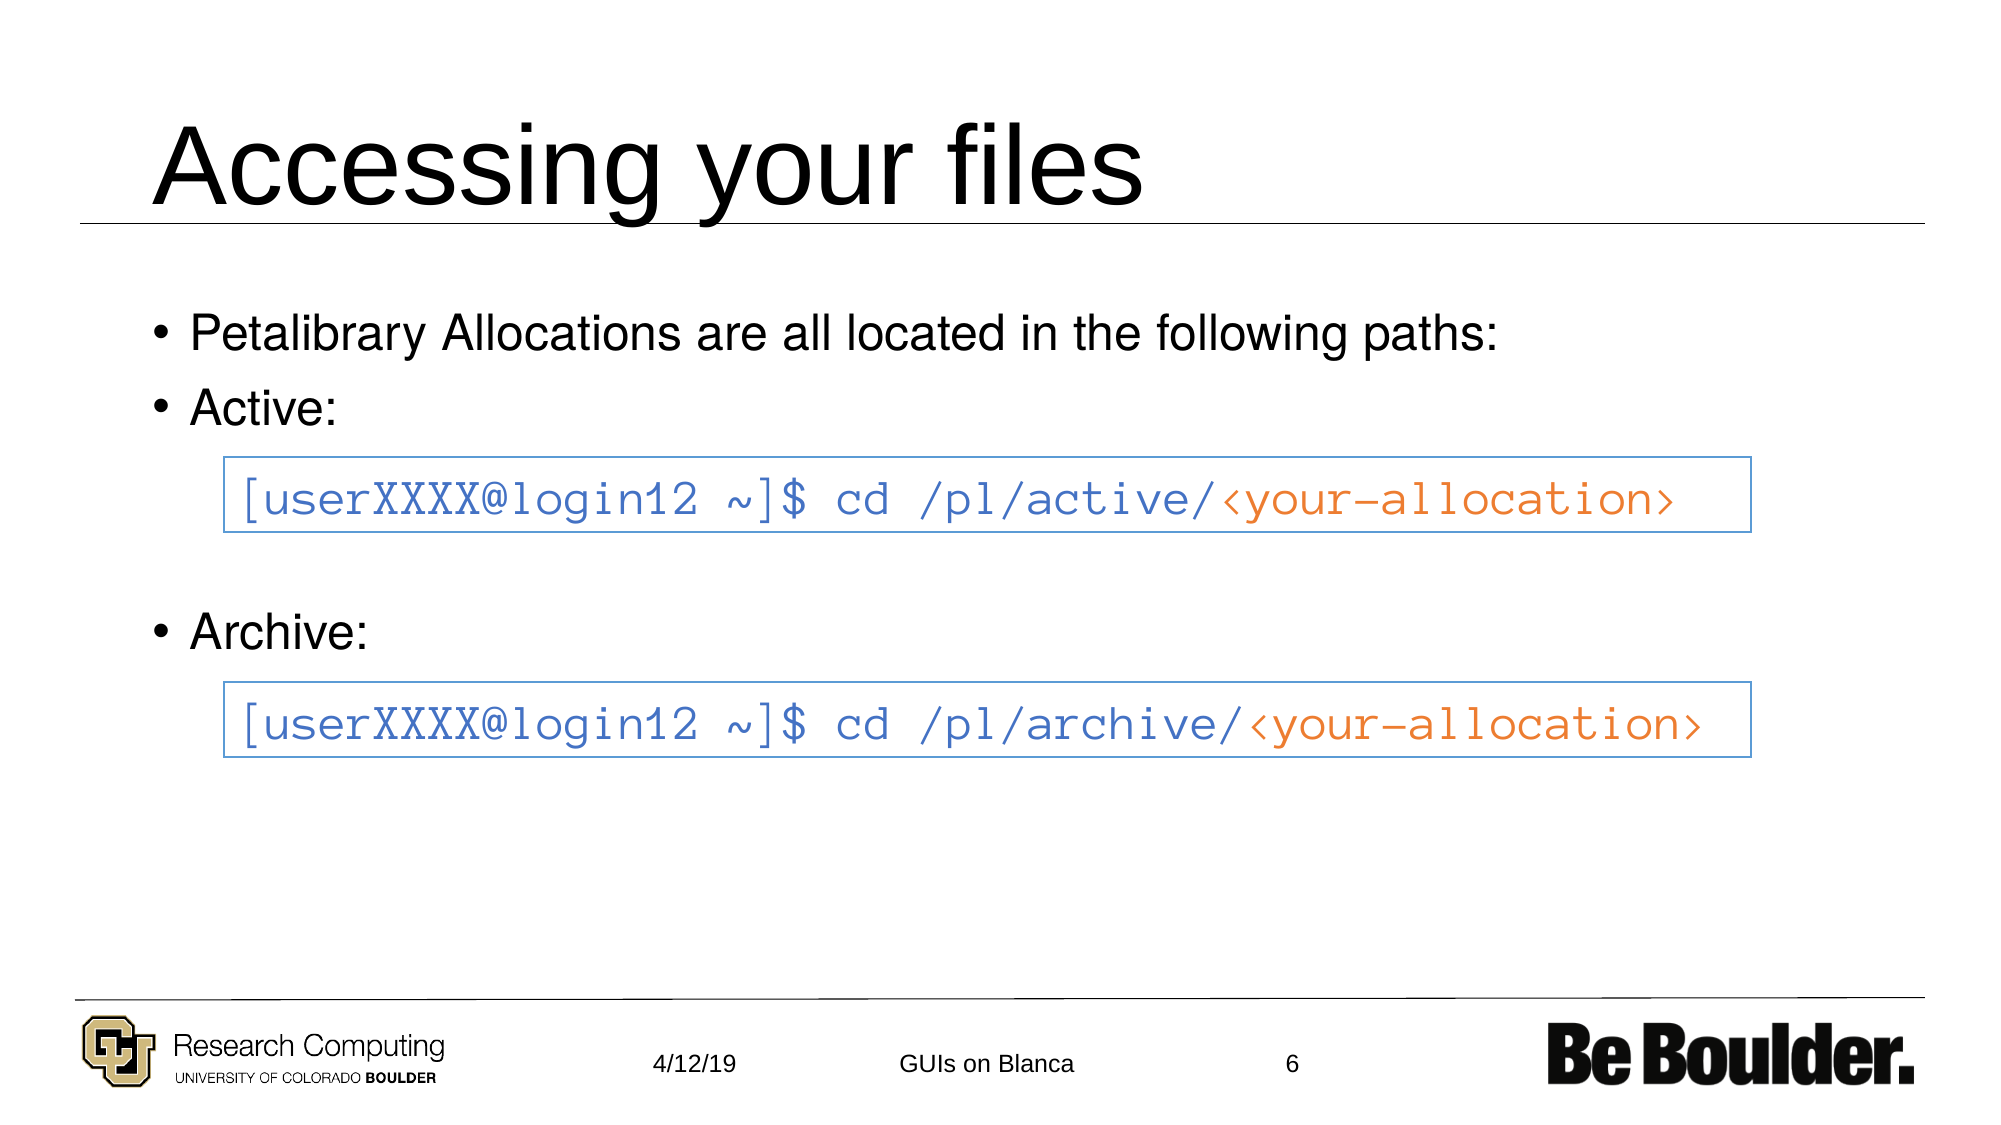

# Accessing your files
Petalibrary Allocations are all located in the following paths:
Active:

Archive:
[userXXXX@login12 ~]$ cd /pl/active/<your-allocation>
[userXXXX@login12 ~]$ cd /pl/archive/<your-allocation>
4/12/19
6
GUIs on Blanca